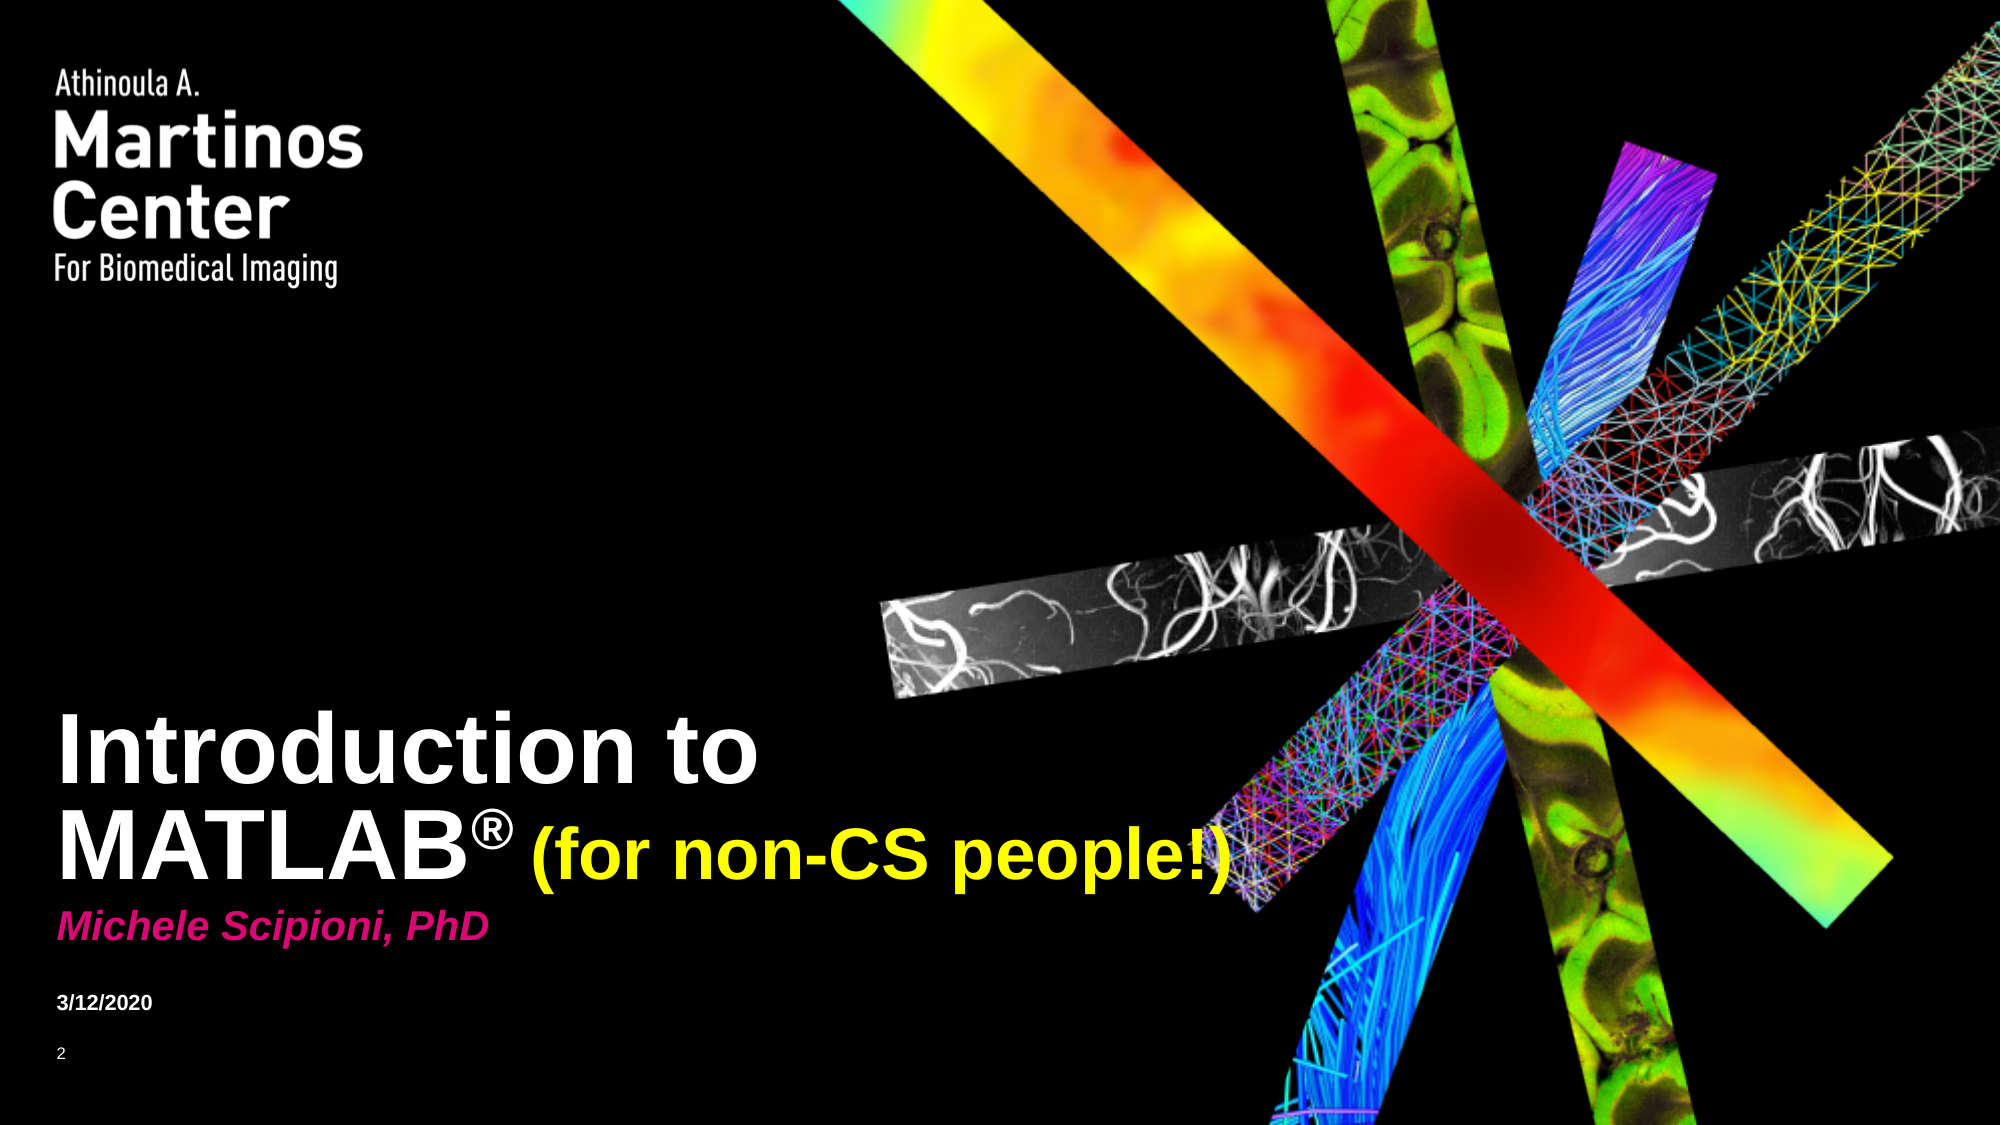

# Introduction to MATLAB® (for non-CS people!)
Michele Scipioni, PhD
3/12/2020
2